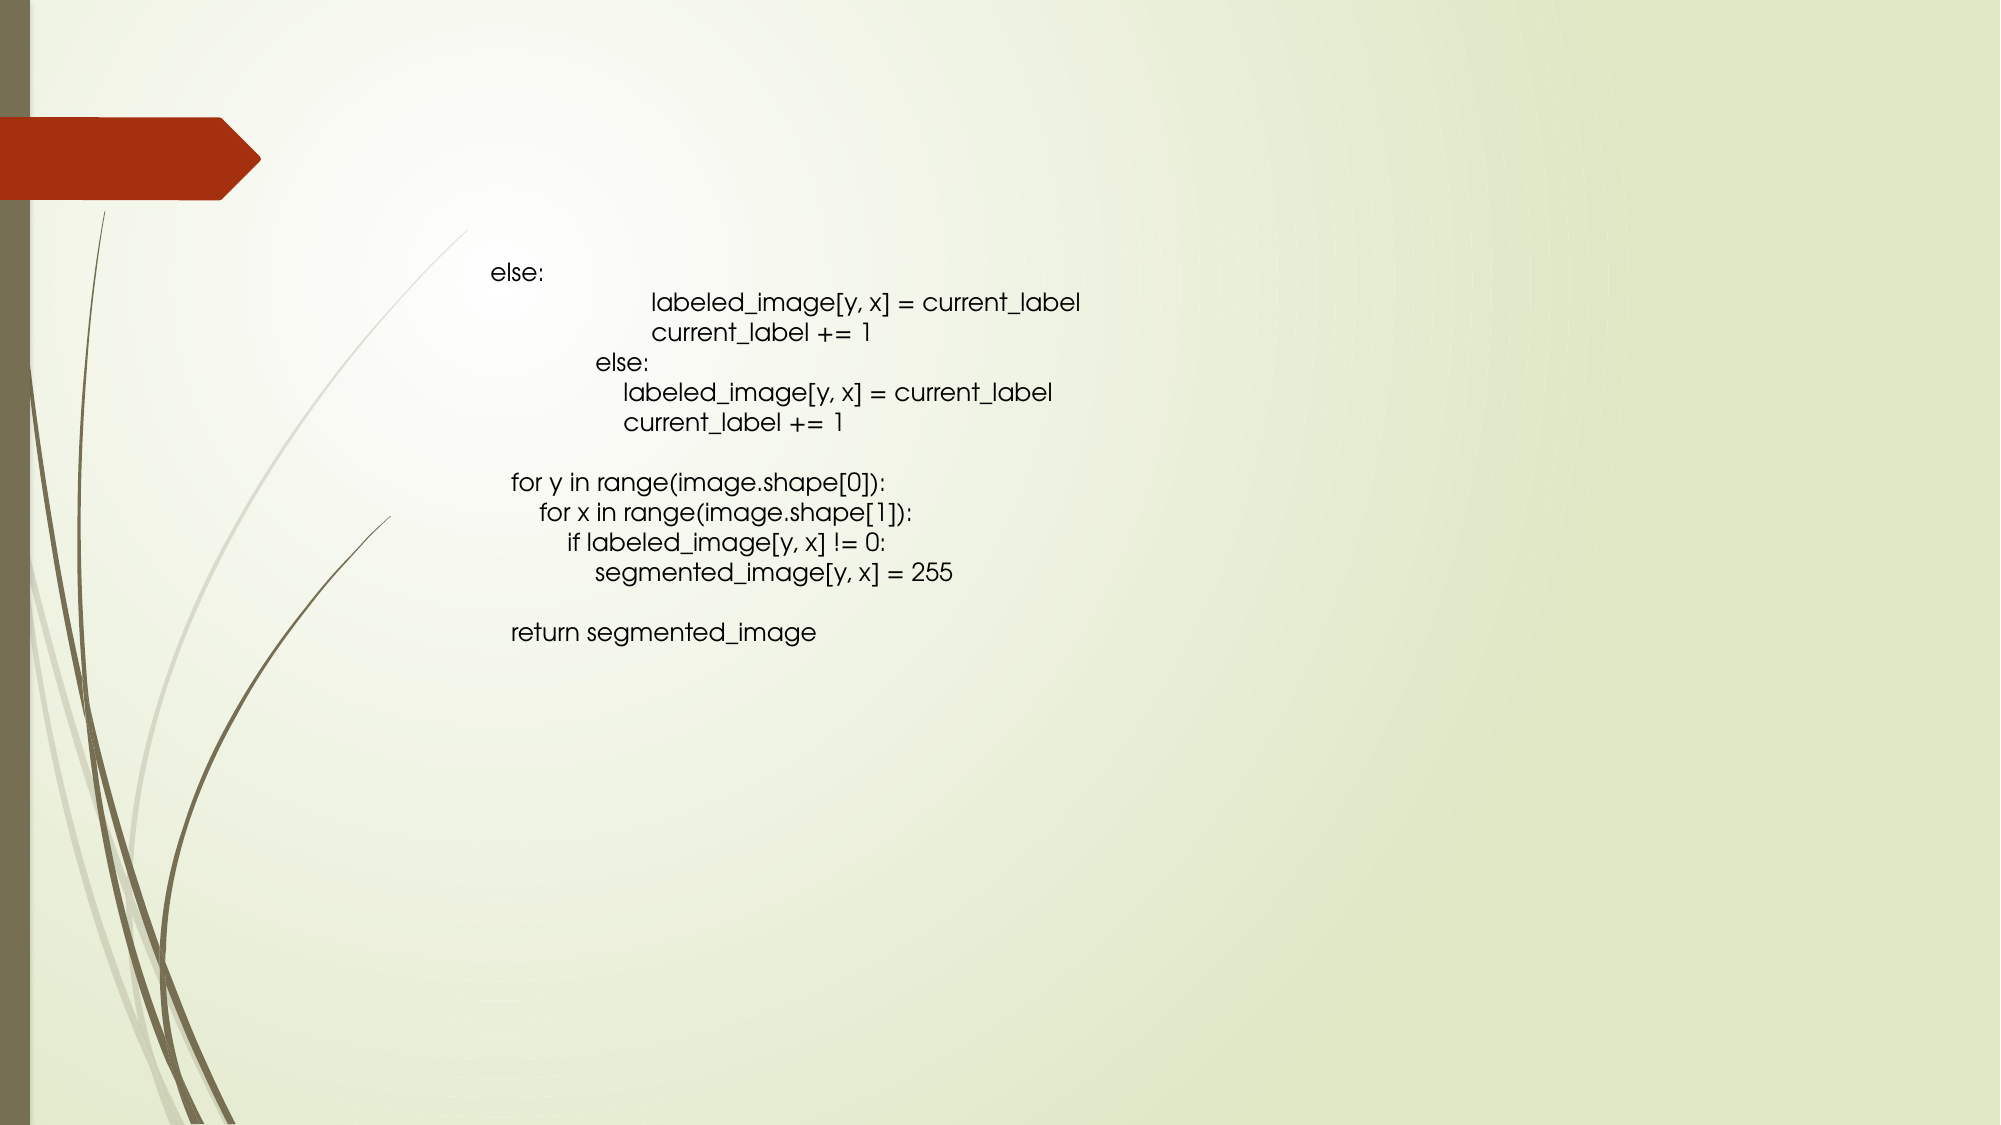

else:
                        labeled_image[y, x] = current_label
                        current_label += 1
                else:
                    labeled_image[y, x] = current_label
                    current_label += 1

    for y in range(image.shape[0]):
        for x in range(image.shape[1]):
            if labeled_image[y, x] != 0:
                segmented_image[y, x] = 255

    return segmented_image